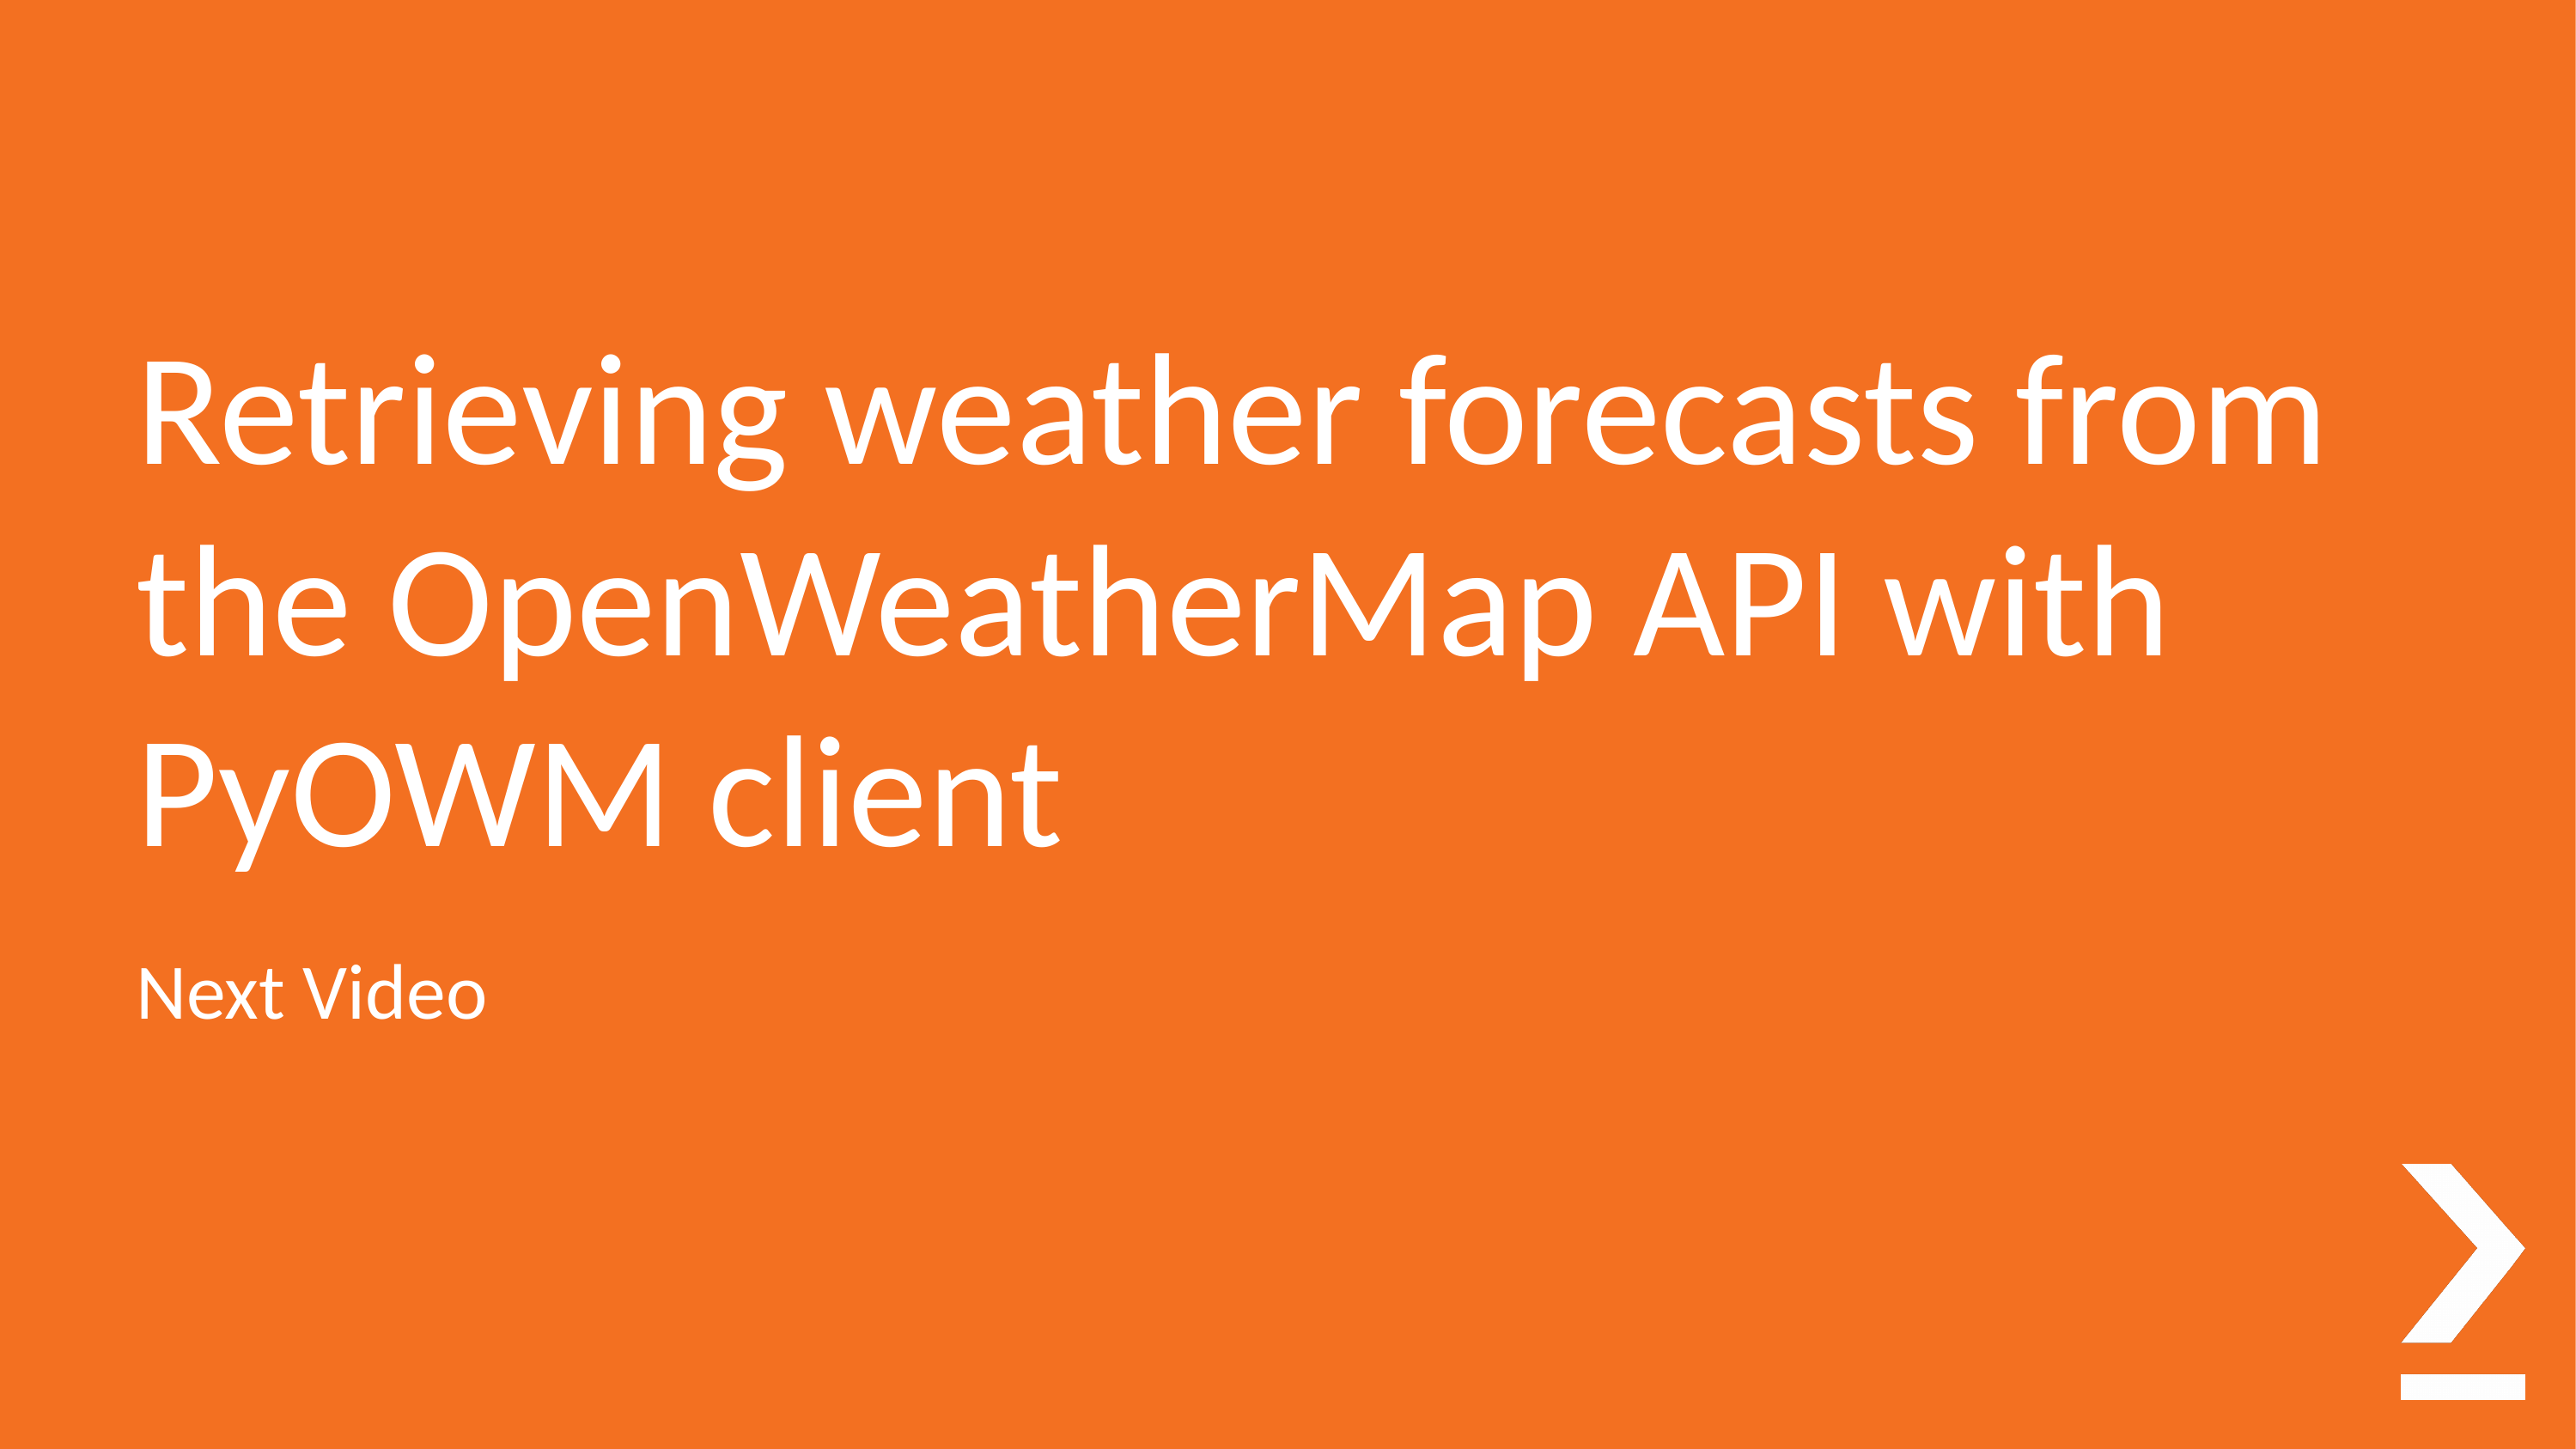

# Retrieving weather forecasts from the OpenWeatherMap API with PyOWM client
Next Video